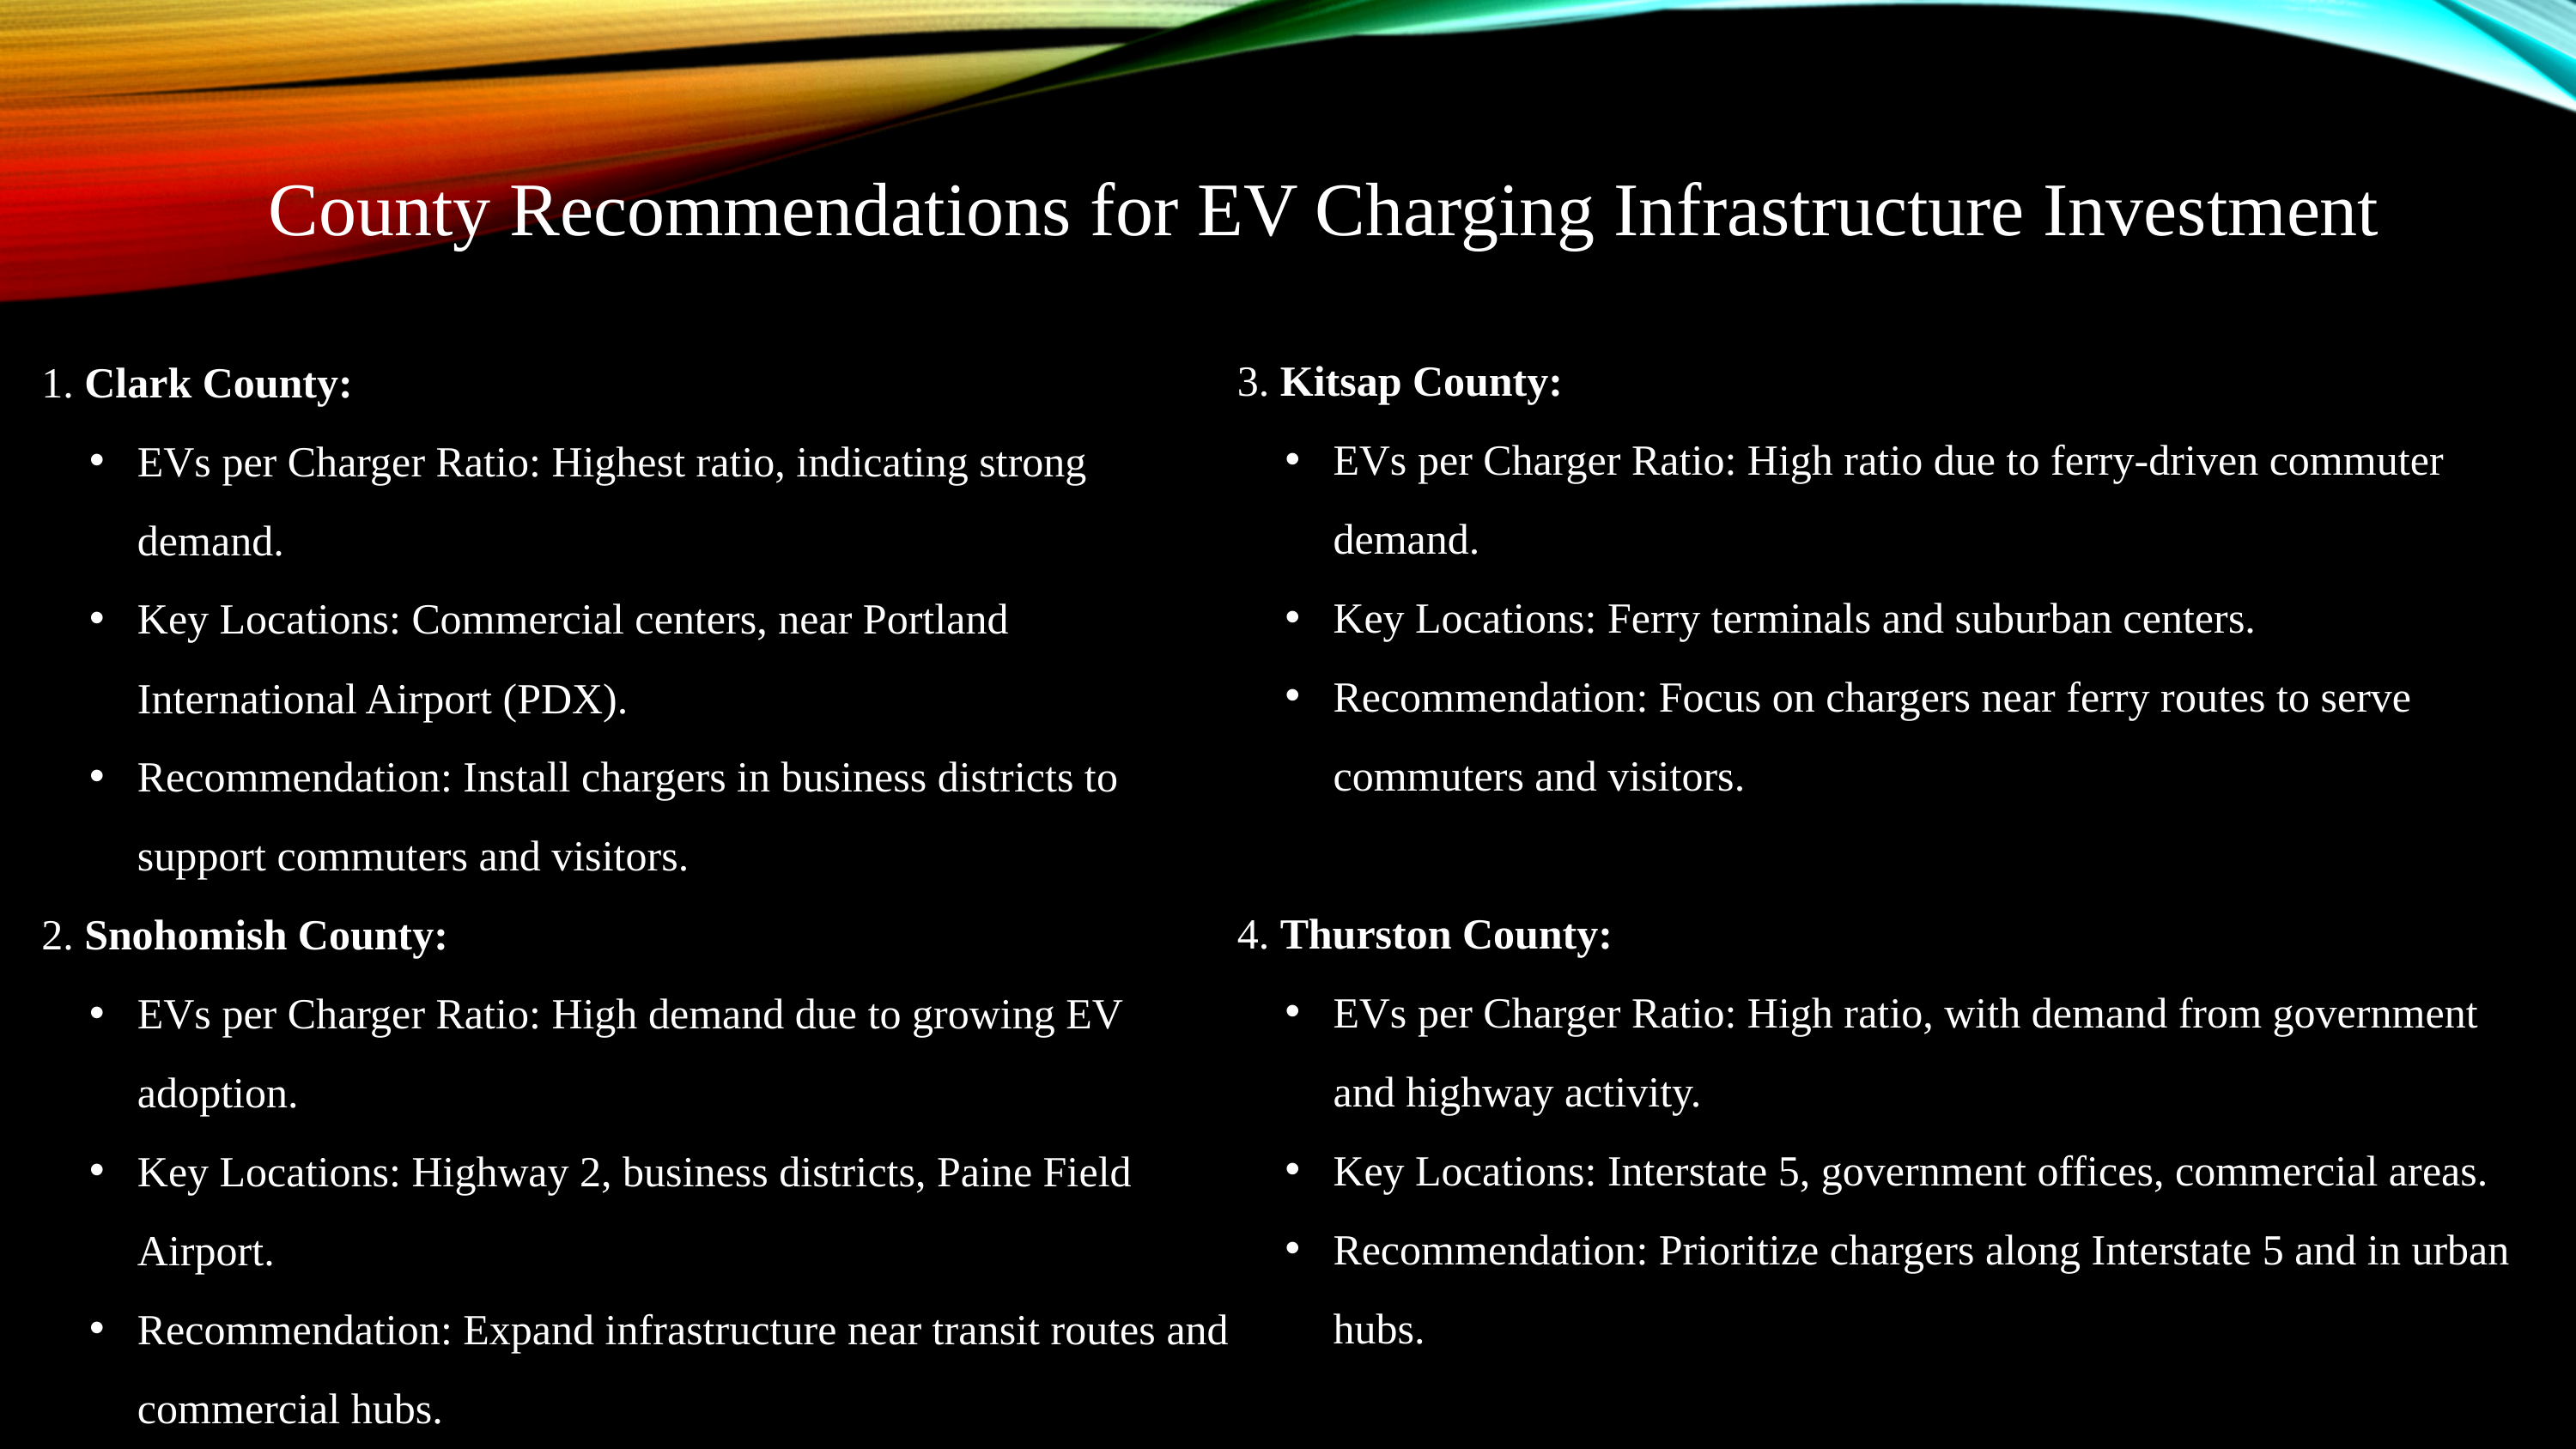

County Recommendations for EV Charging Infrastructure Investment
3. Kitsap County:
EVs per Charger Ratio: High ratio due to ferry-driven commuter demand.
Key Locations: Ferry terminals and suburban centers.
Recommendation: Focus on chargers near ferry routes to serve commuters and visitors.
4. Thurston County:
EVs per Charger Ratio: High ratio, with demand from government and highway activity.
Key Locations: Interstate 5, government offices, commercial areas.
Recommendation: Prioritize chargers along Interstate 5 and in urban hubs.

1. Clark County:
EVs per Charger Ratio: Highest ratio, indicating strong demand.
Key Locations: Commercial centers, near Portland International Airport (PDX).
Recommendation: Install chargers in business districts to support commuters and visitors.
2. Snohomish County:
EVs per Charger Ratio: High demand due to growing EV adoption.
Key Locations: Highway 2, business districts, Paine Field Airport.
Recommendation: Expand infrastructure near transit routes and commercial hubs.